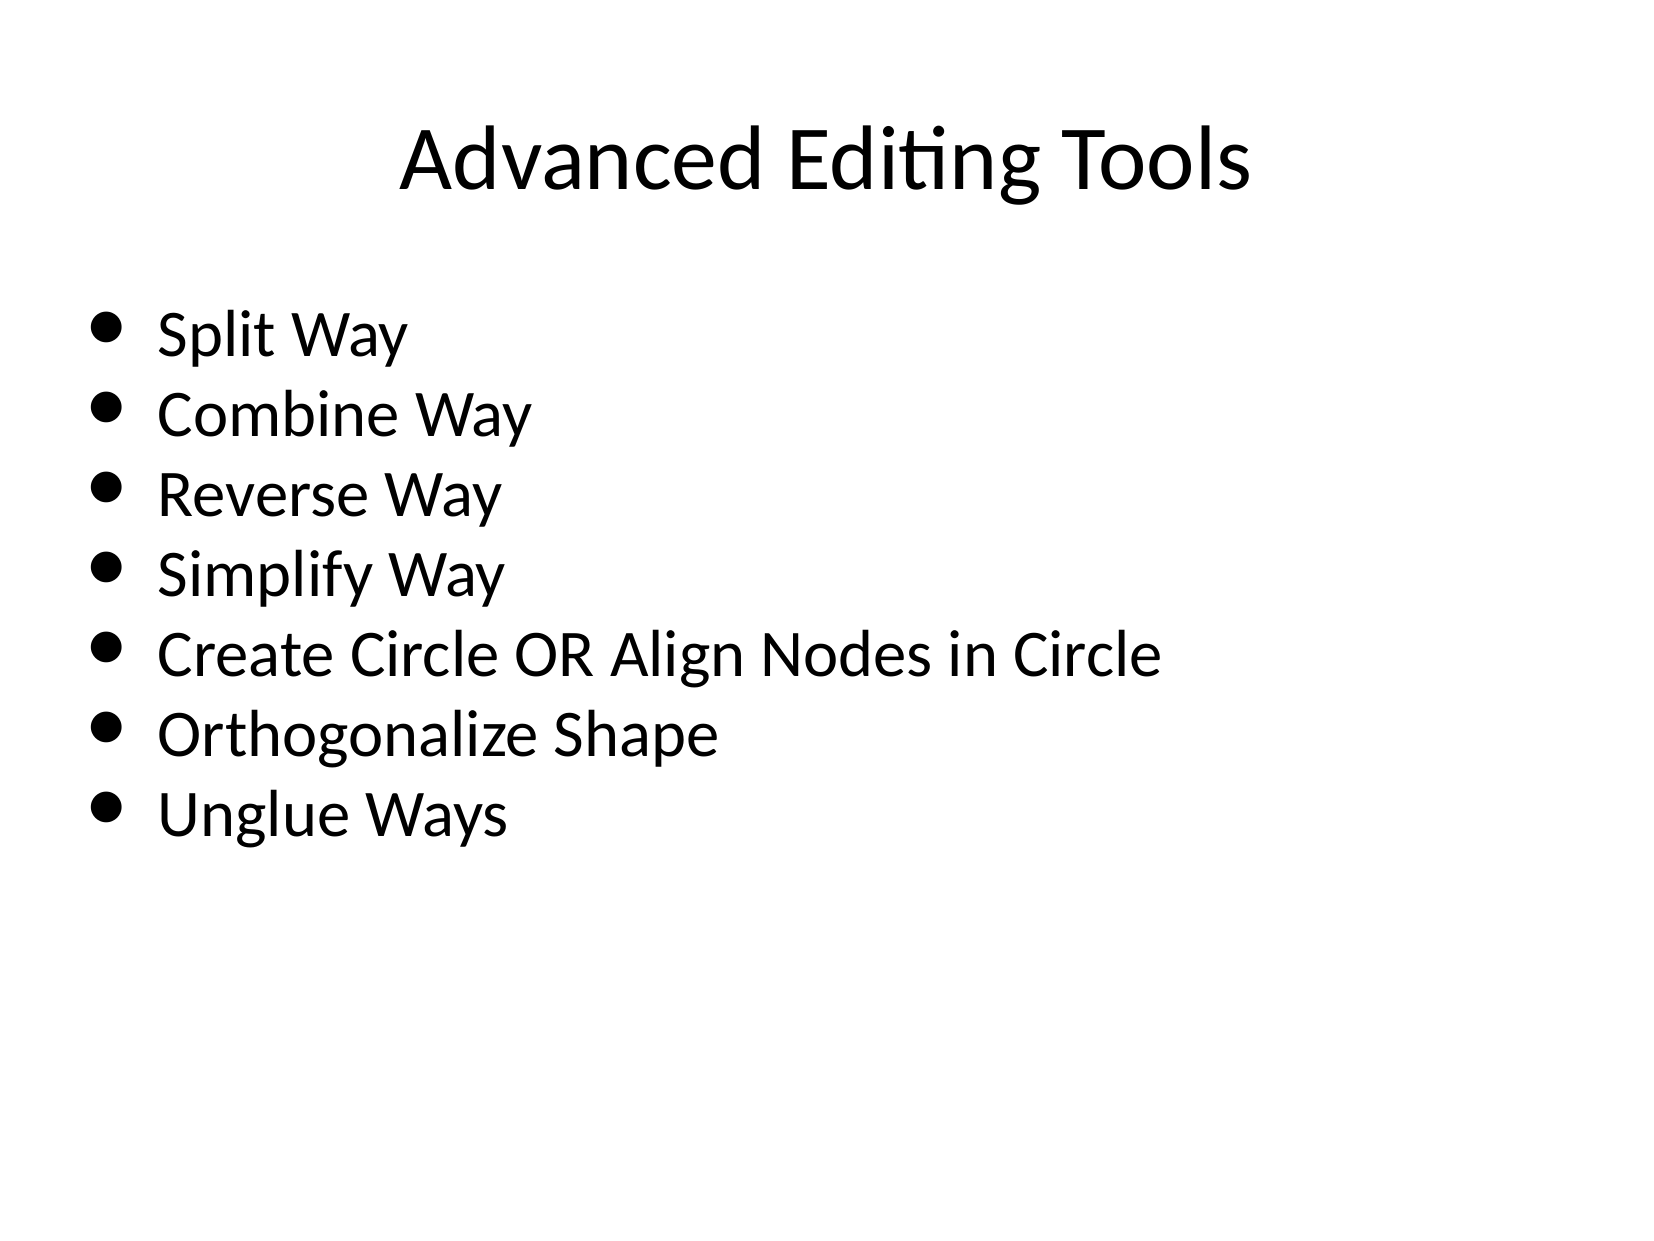

Advanced Editing Tools
Split Way
Combine Way
Reverse Way
Simplify Way
Create Circle OR Align Nodes in Circle
Orthogonalize Shape
Unglue Ways